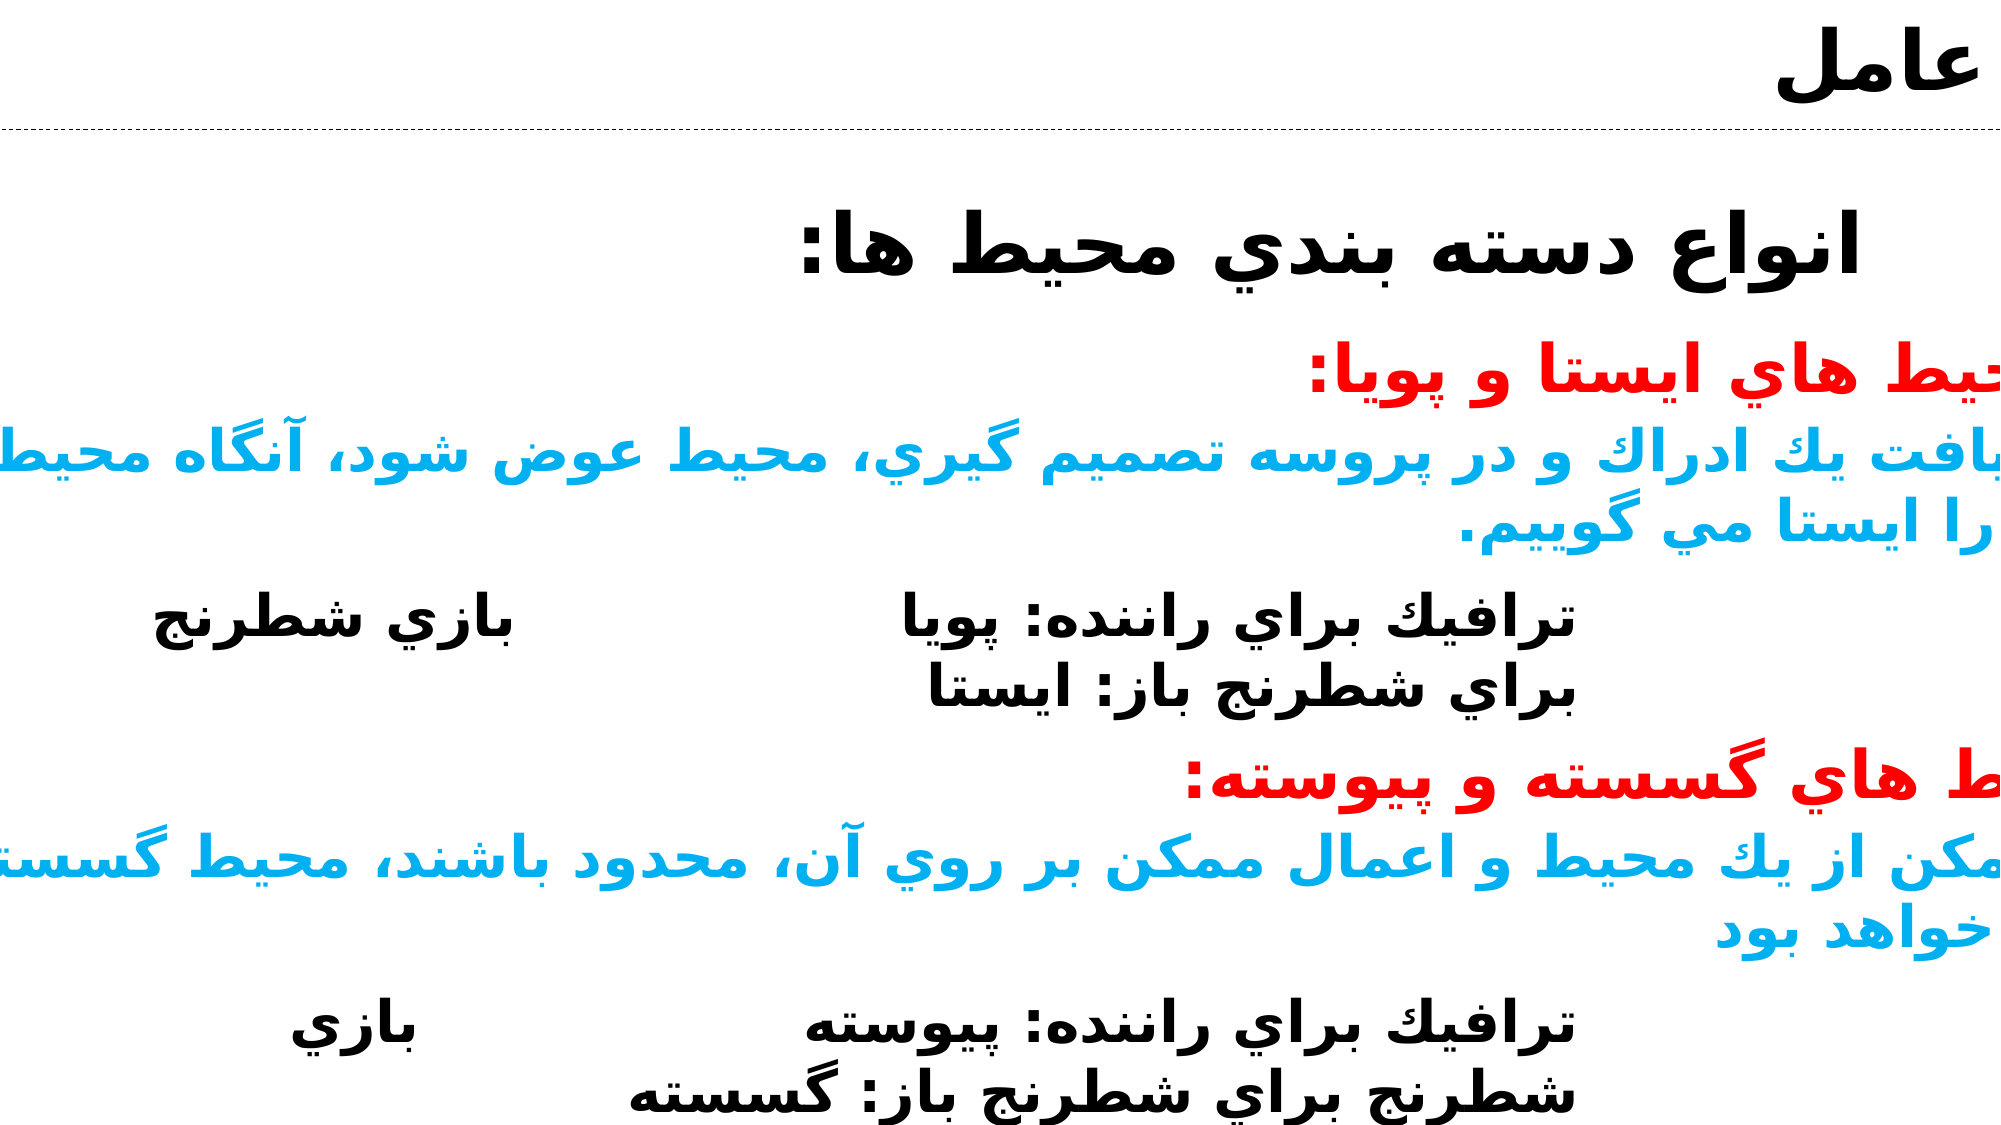

عامل
انواع دسته بندي محيط ها:
محيط هاي ايستا و پويا:
اگر پس از دريافت يك ادراك و در پروسه تصميم گيري، محيط عوض شود، آنگاه محيط را پويا و در غير اين
صورت محيط را ايستا مي گوييم.
ترافيك براي راننده: پويا                   بازي شطرنج براي شطرنج باز: ايستا
محيط هاي گسسته و پيوسته:
اگر اداركات ممكن از يك محيط و اعمال ممكن بر روي آن، محدود باشند، محيط گسسته و در غير اين صورت
محيط پيوسته خواهد بود
ترافيك براي راننده: پيوسته                   بازي شطرنج براي شطرنج باز: گسسته